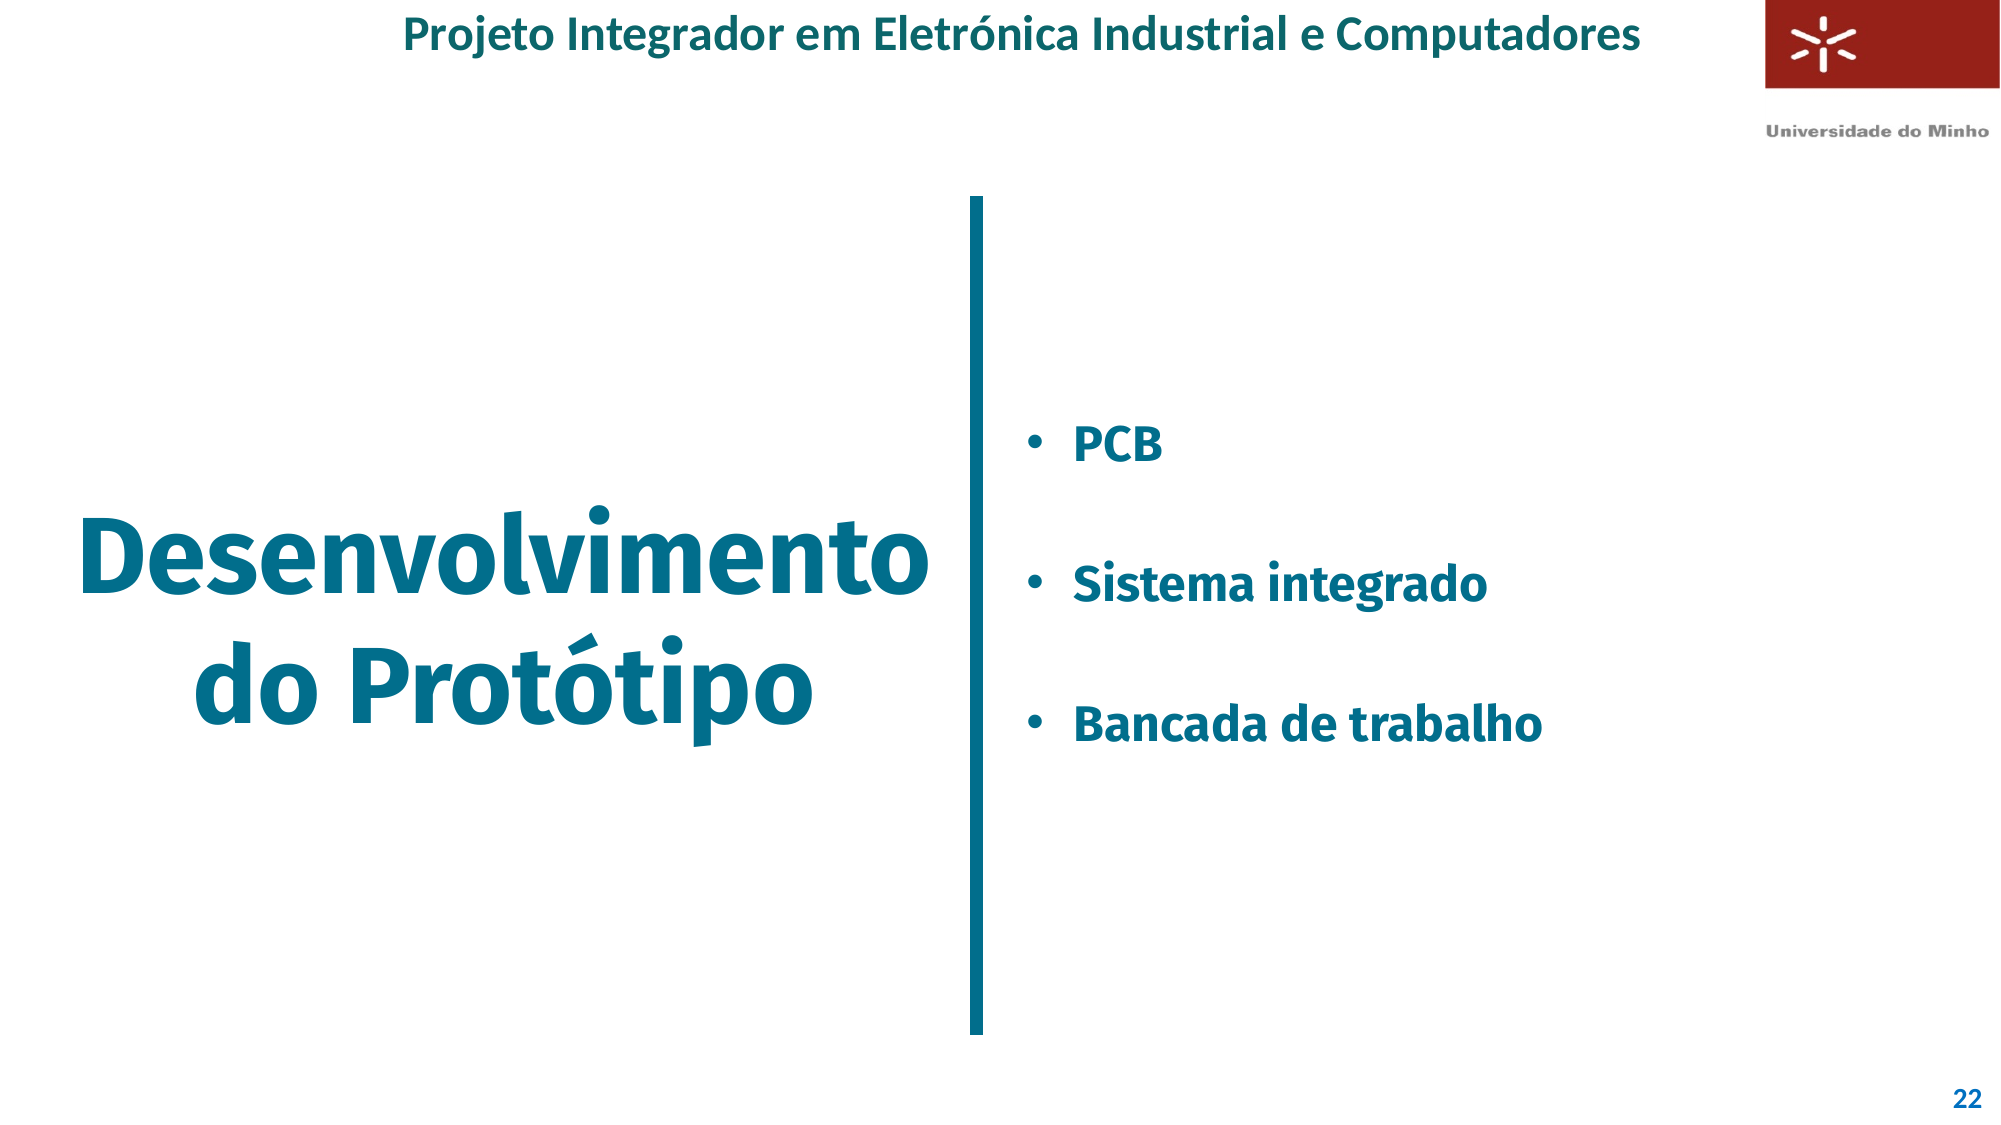

Projeto Integrador em Eletrónica Industrial e Computadores
#
Desenvolvimento do Protótipo
PCB

Sistema integrado

Bancada de trabalho